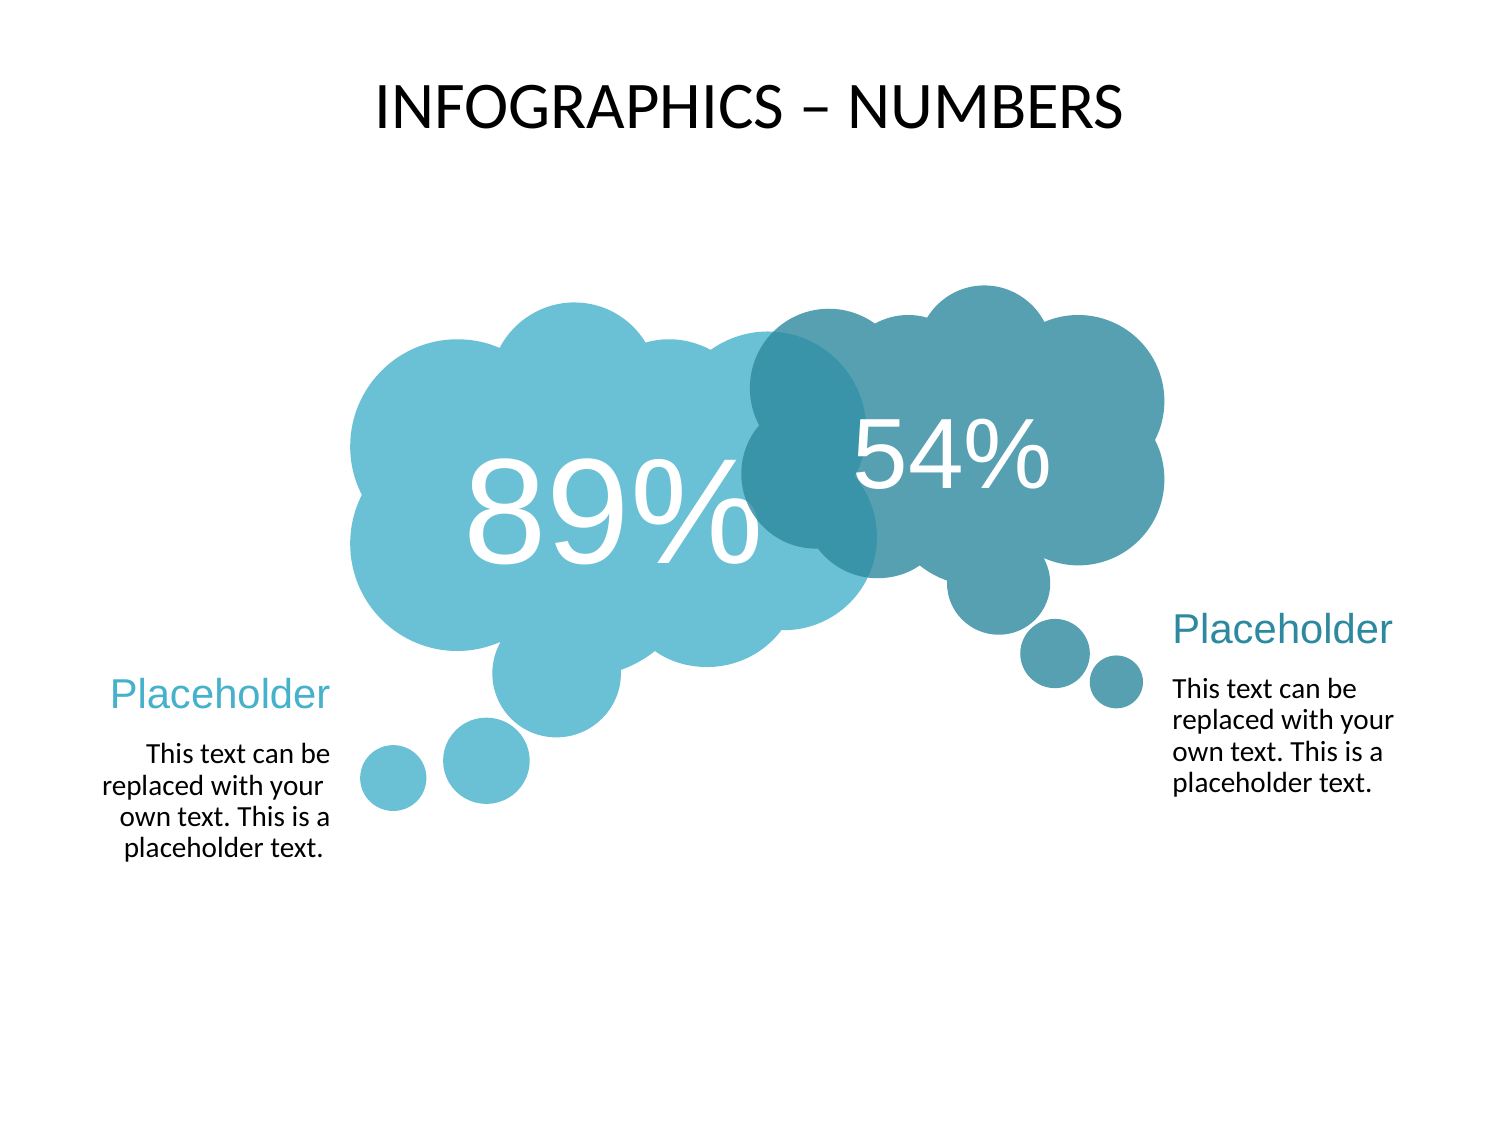

# Infographics – Numbers
54%

89%

Placeholder
This text can be replaced with your own text. This is a placeholder text.
Placeholder
This text can be replaced with your
own text. This is a placeholder text.